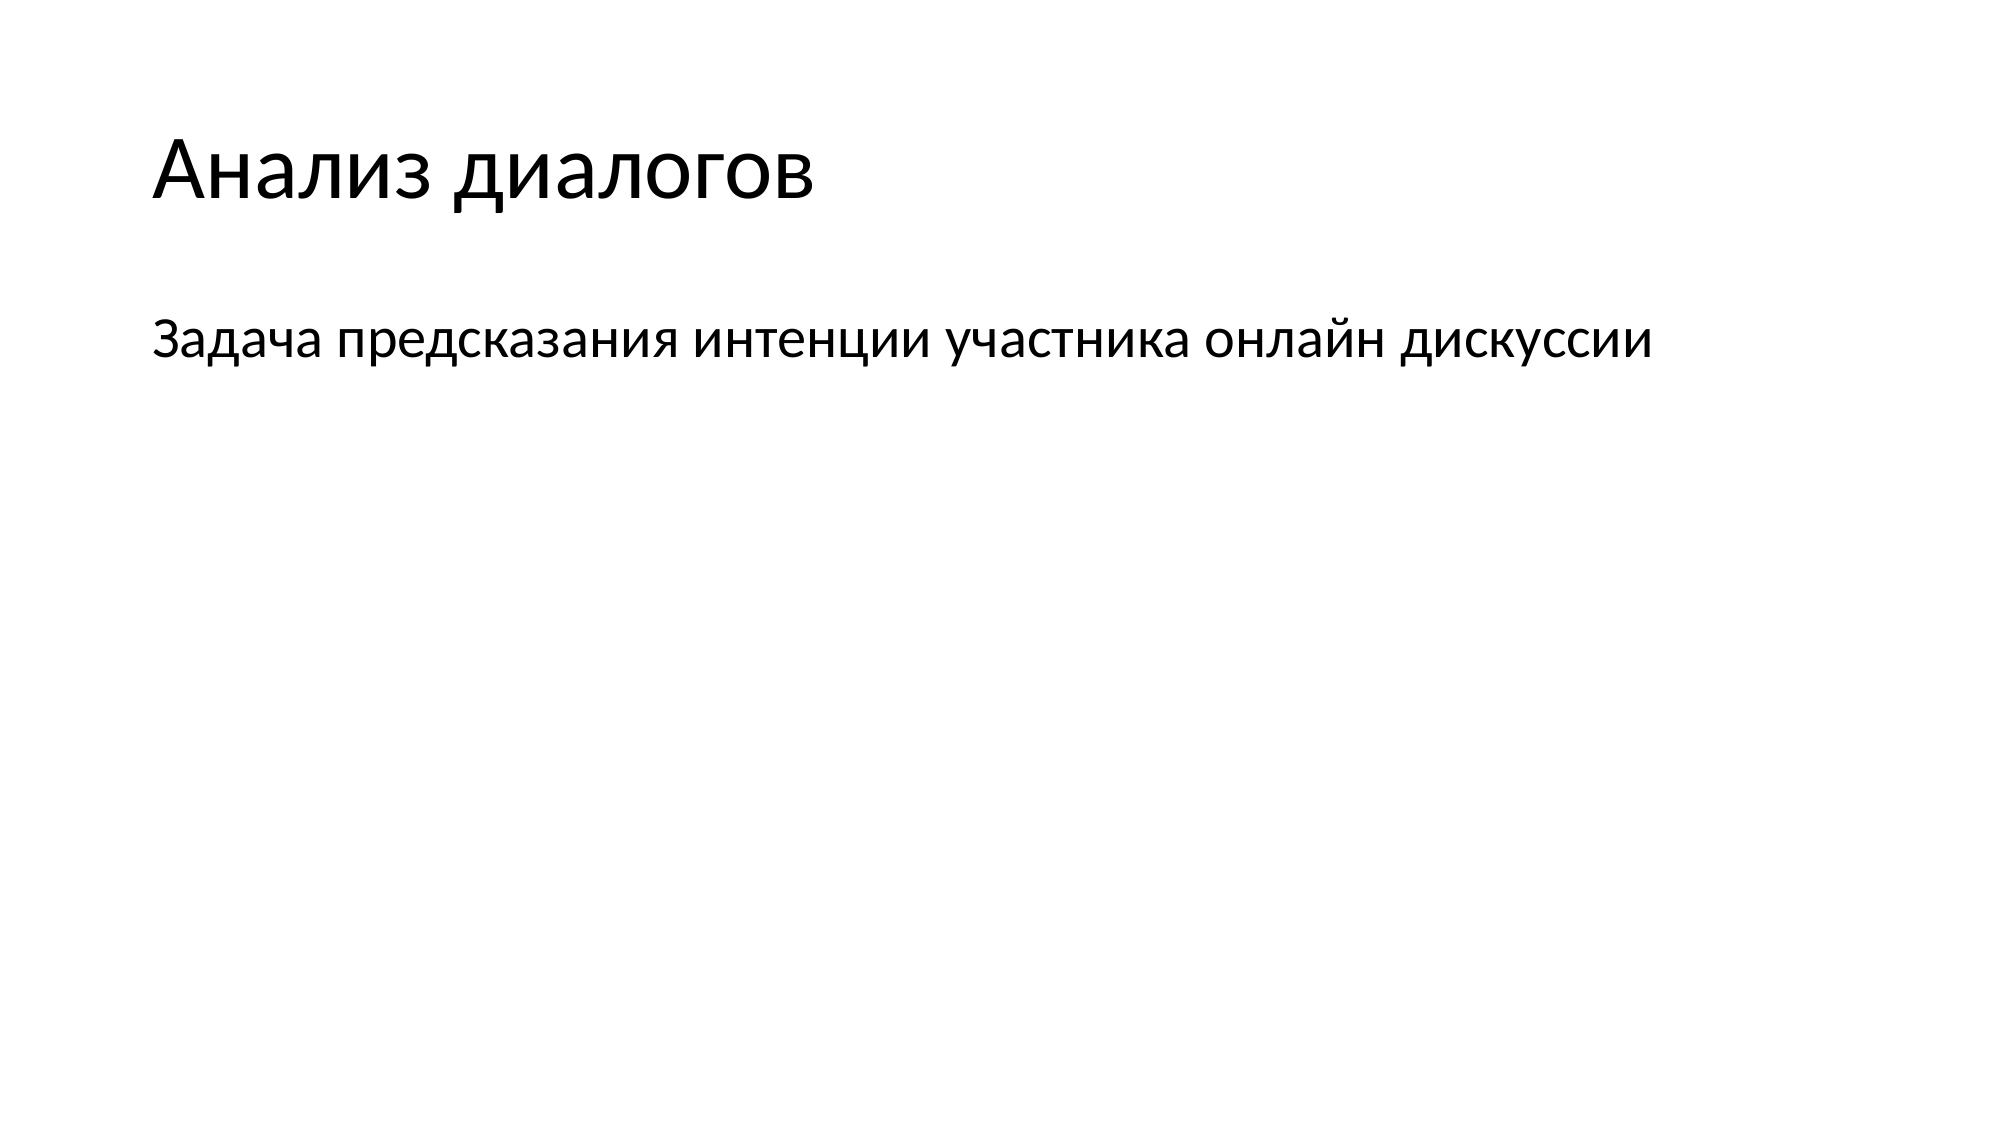

# Анализ диалогов
Задача предсказания интенции участника онлайн дискуссии